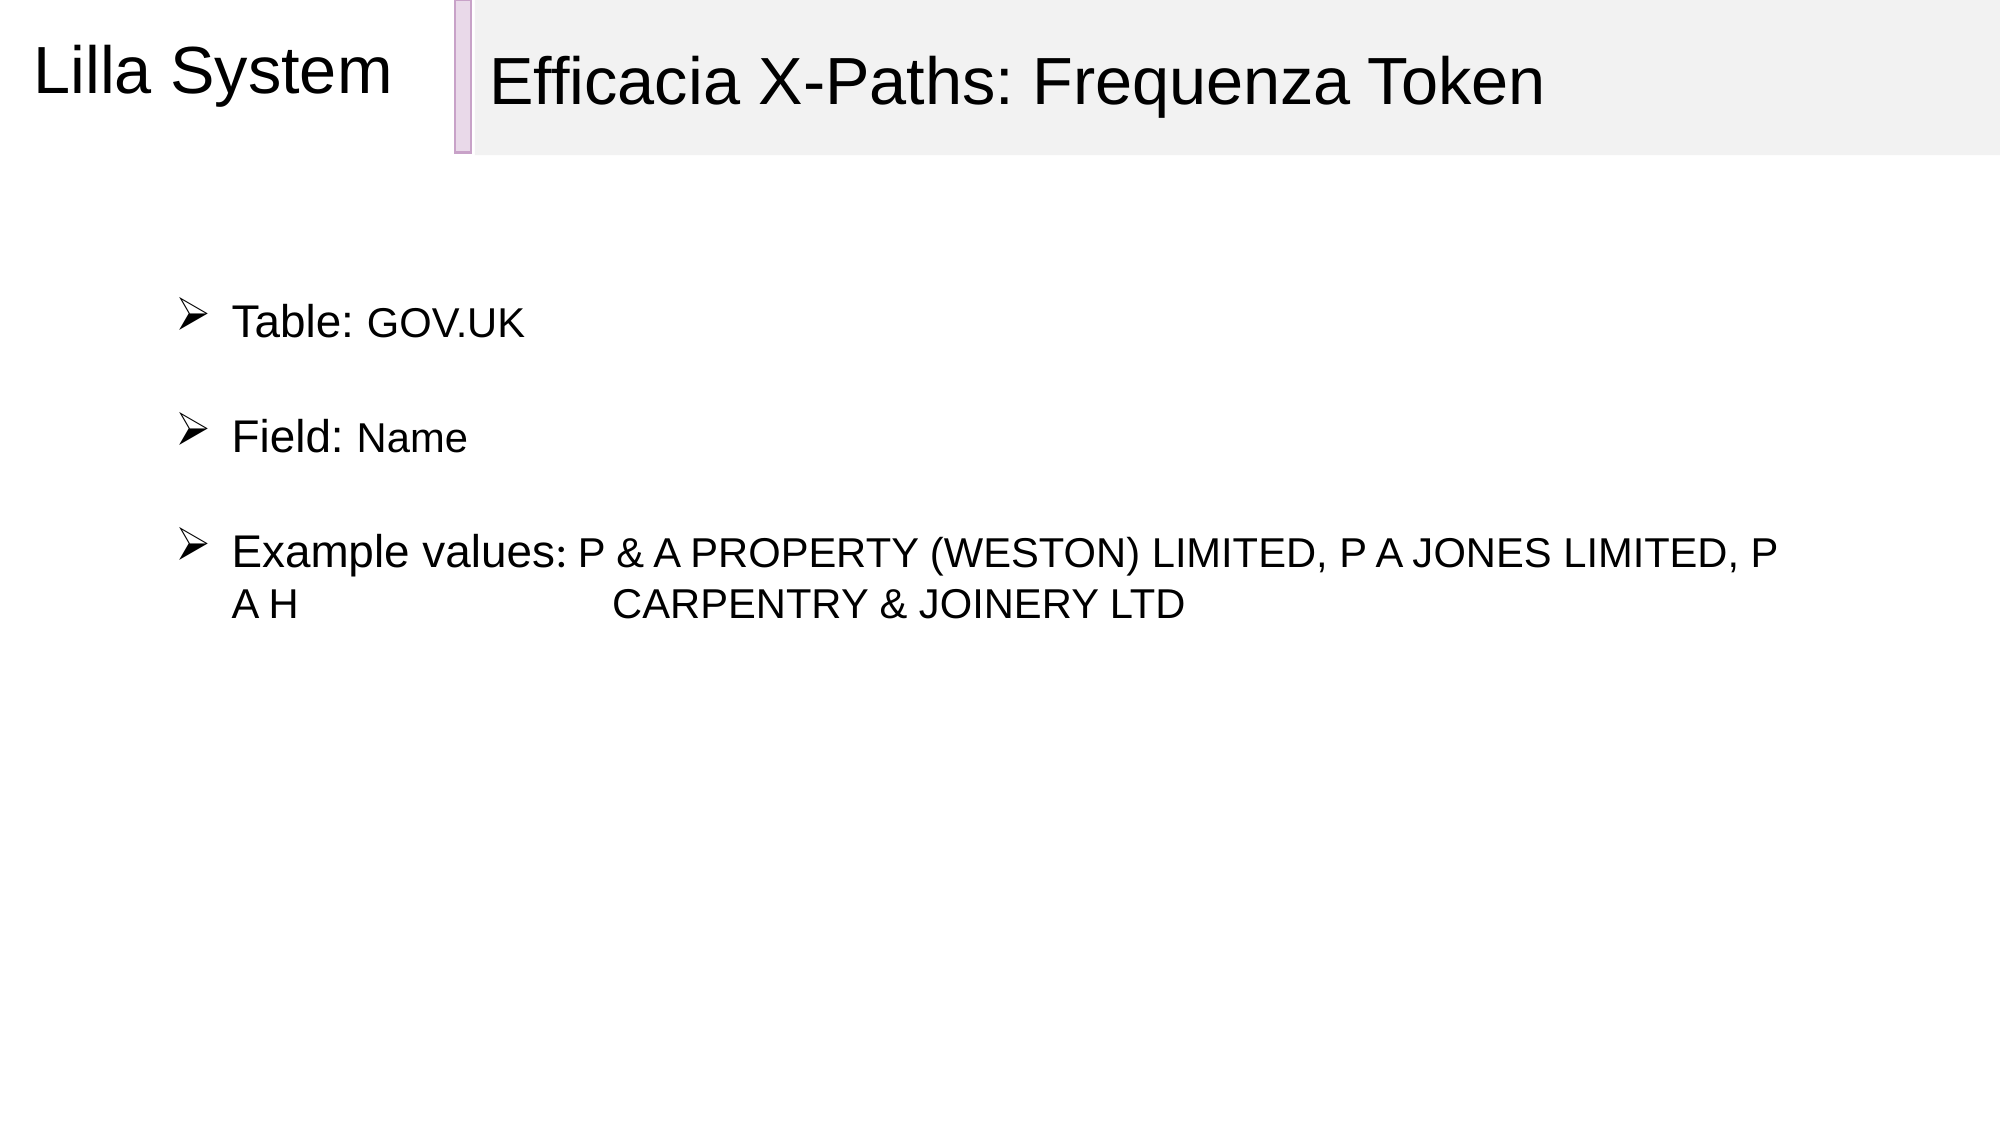

Efficacia X-Paths: Frequenza Token

Lilla System
Table: GOV.UK

Field: Name

Example values: P & A PROPERTY (WESTON) LIMITED, P A JONES LIMITED, P A H 		       CARPENTRY & JOINERY LTD